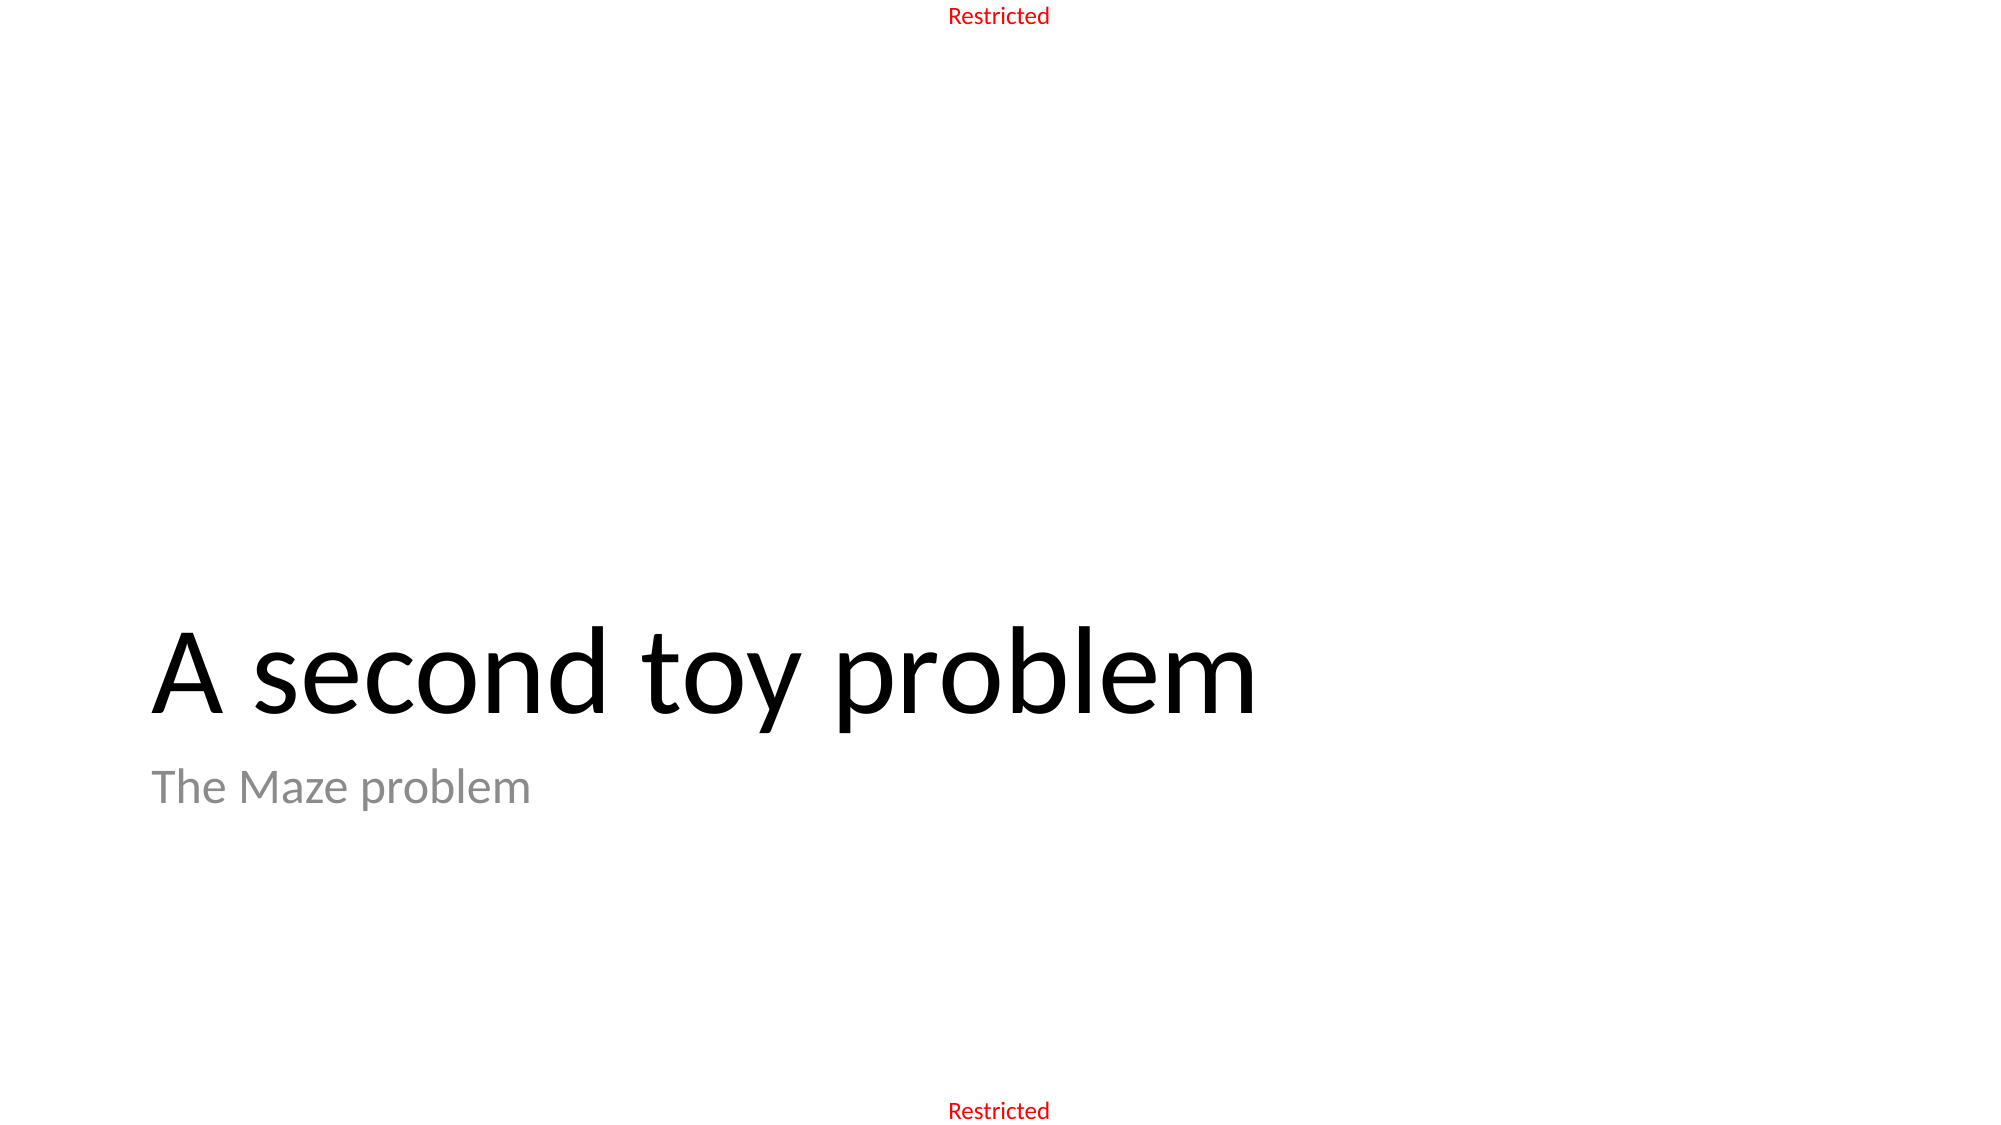

# A second toy problem
The Maze problem